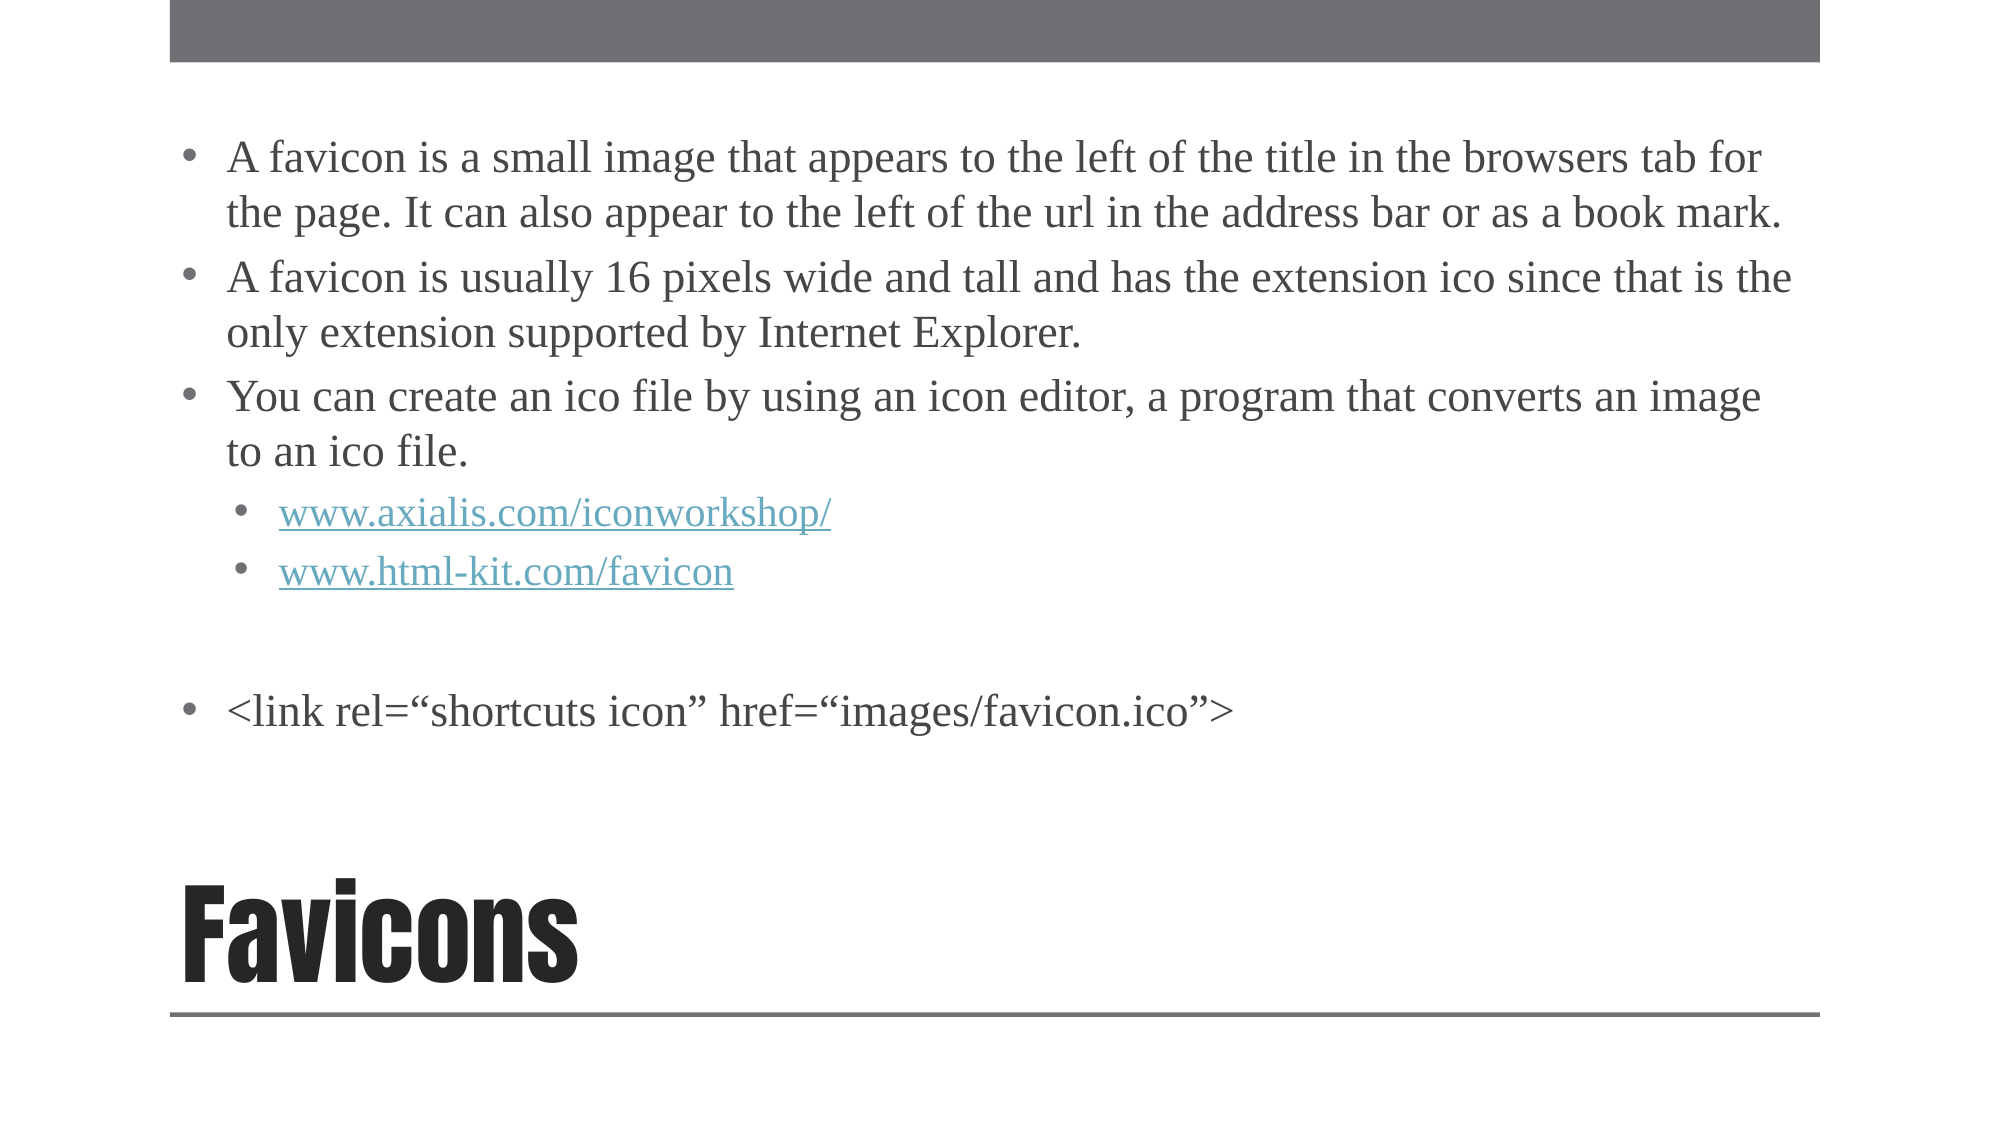

A favicon is a small image that appears to the left of the title in the browsers tab for the page. It can also appear to the left of the url in the address bar or as a book mark.
A favicon is usually 16 pixels wide and tall and has the extension ico since that is the only extension supported by Internet Explorer.
You can create an ico file by using an icon editor, a program that converts an image to an ico file.
www.axialis.com/iconworkshop/
www.html-kit.com/favicon

<link rel=“shortcuts icon” href=“images/favicon.ico”>
# Favicons